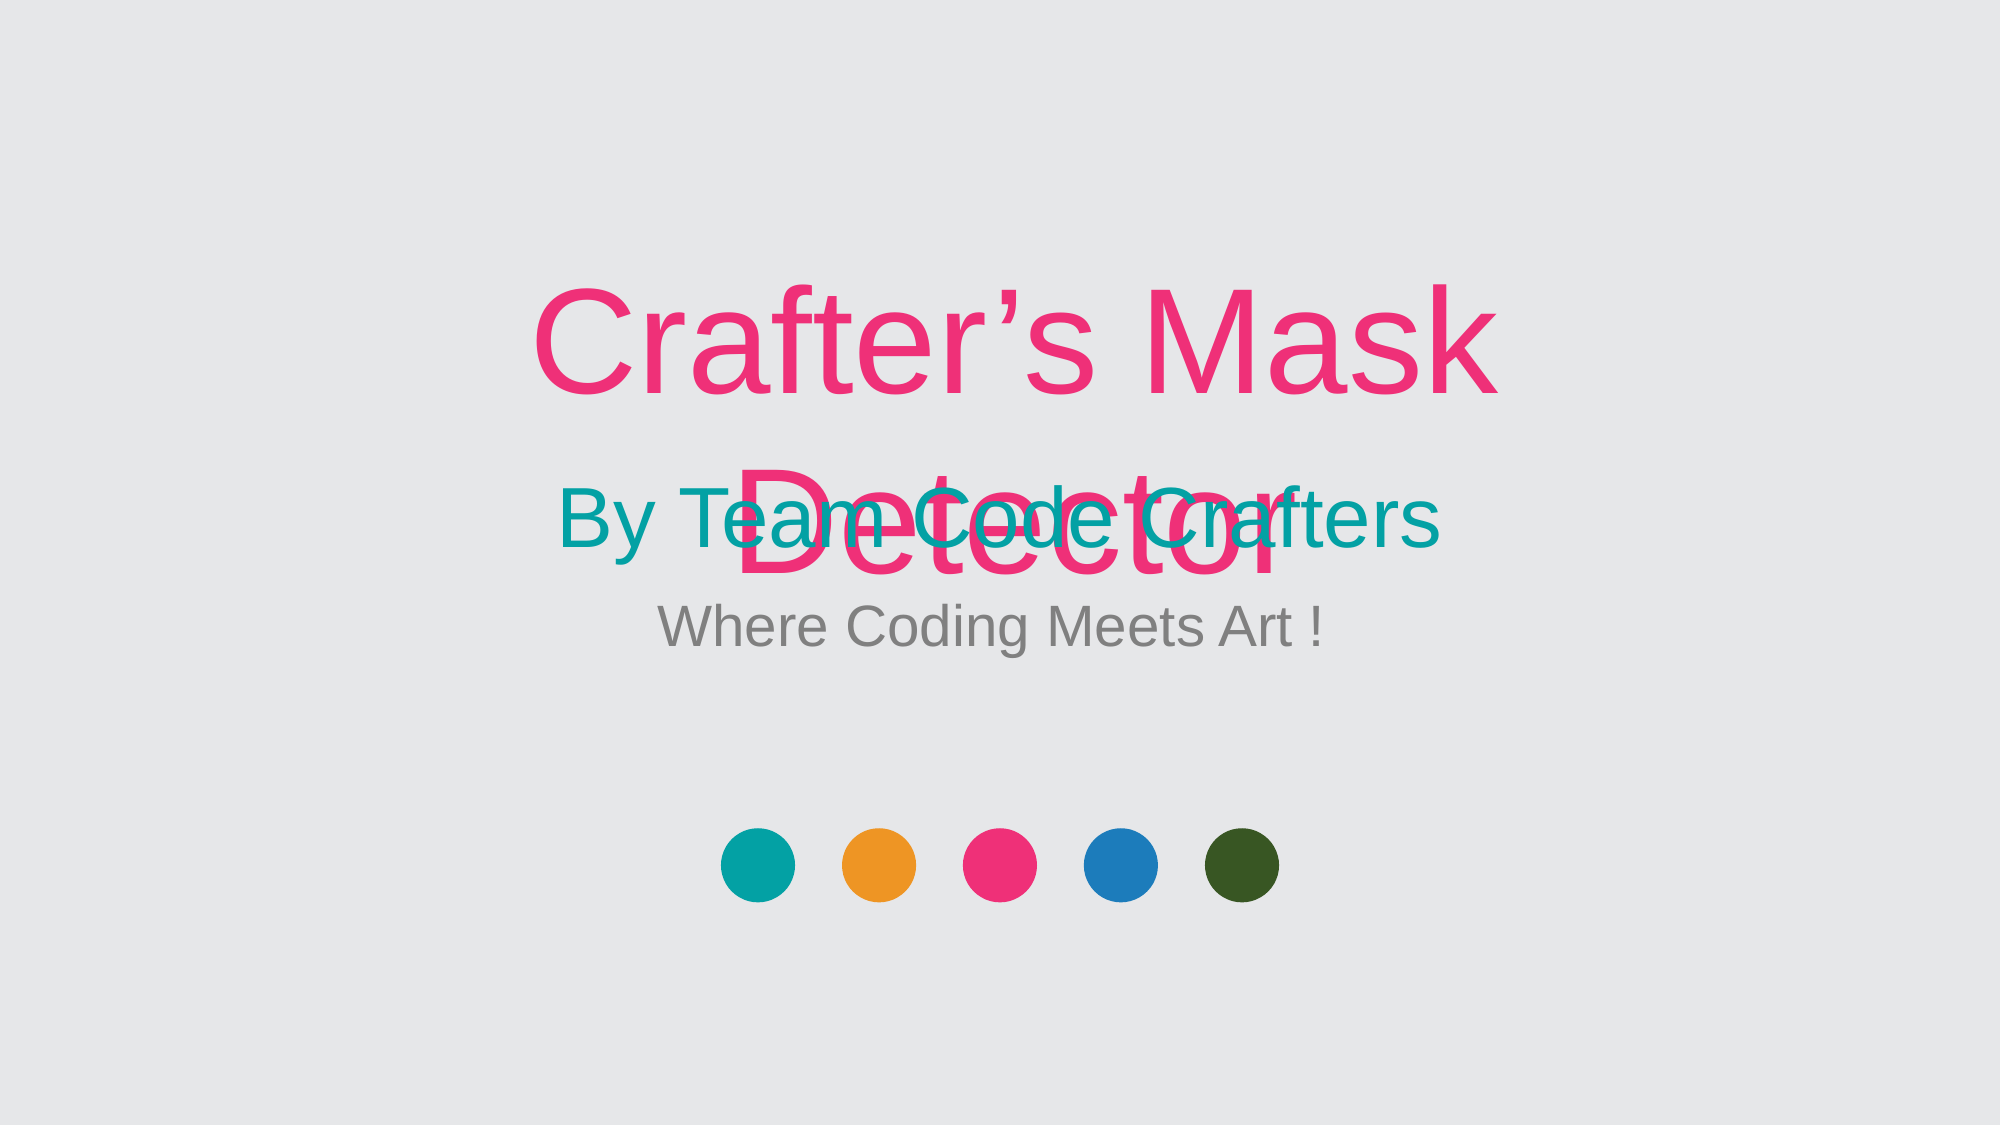

Crafter’s Mask Detector
By Team Code Crafters
Where Coding Meets Art !